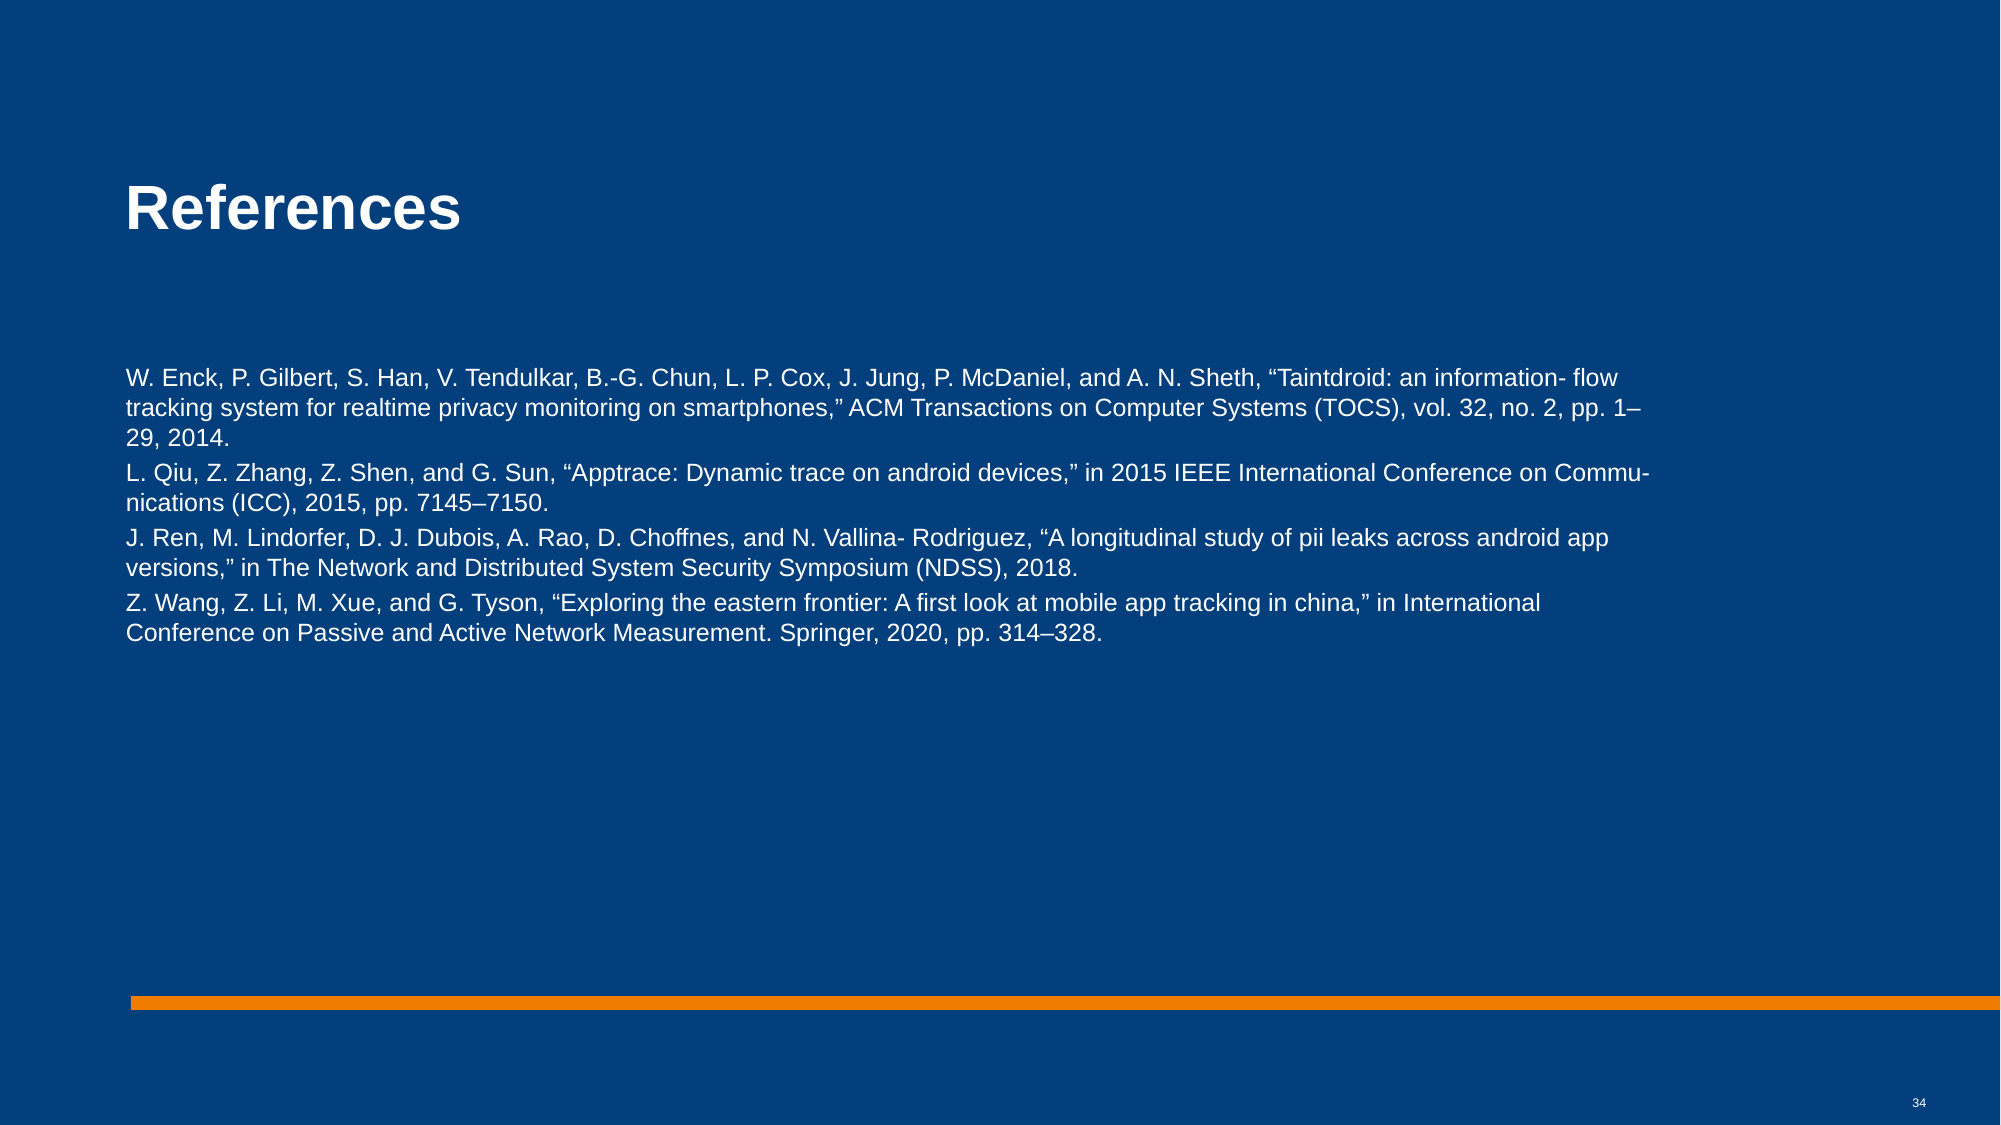

# References
W. Enck, P. Gilbert, S. Han, V. Tendulkar, B.-G. Chun, L. P. Cox, J. Jung, P. McDaniel, and A. N. Sheth, “Taintdroid: an information- flow tracking system for realtime privacy monitoring on smartphones,” ACM Transactions on Computer Systems (TOCS), vol. 32, no. 2, pp. 1–29, 2014.
L. Qiu, Z. Zhang, Z. Shen, and G. Sun, “Apptrace: Dynamic trace on android devices,” in 2015 IEEE International Conference on Commu- nications (ICC), 2015, pp. 7145–7150.
J. Ren, M. Lindorfer, D. J. Dubois, A. Rao, D. Choffnes, and N. Vallina- Rodriguez, “A longitudinal study of pii leaks across android app versions,” in The Network and Distributed System Security Symposium (NDSS), 2018.
Z. Wang, Z. Li, M. Xue, and G. Tyson, “Exploring the eastern frontier: A first look at mobile app tracking in china,” in International Conference on Passive and Active Network Measurement. Springer, 2020, pp. 314–328.
34